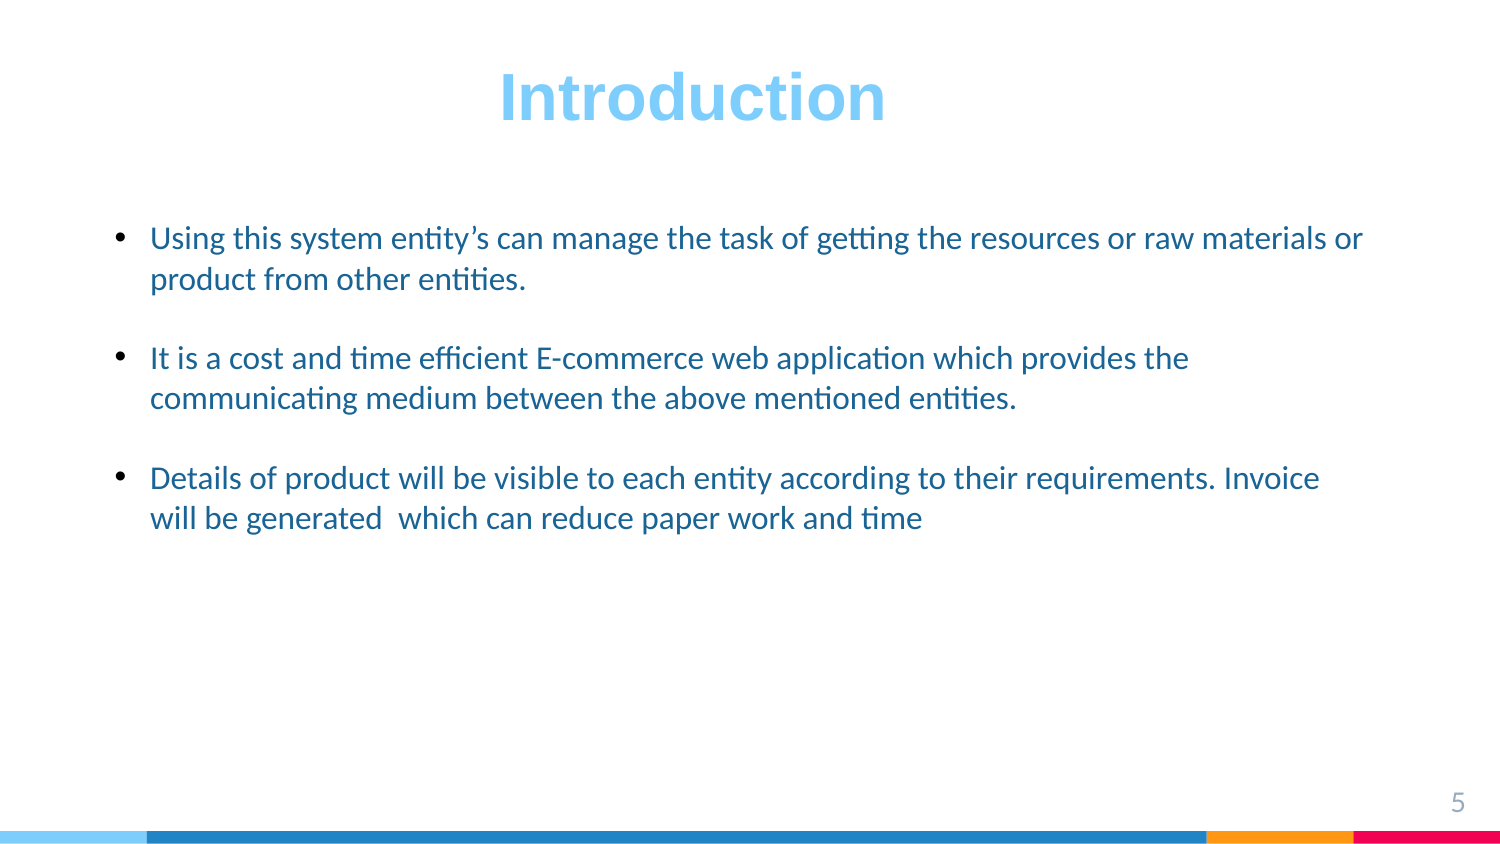

Introduction
Using this system entity’s can manage the task of getting the resources or raw materials or product from other entities.

It is a cost and time efficient E-commerce web application which provides the communicating medium between the above mentioned entities.

Details of product will be visible to each entity according to their requirements. Invoice will be generated  which can reduce paper work and time

5